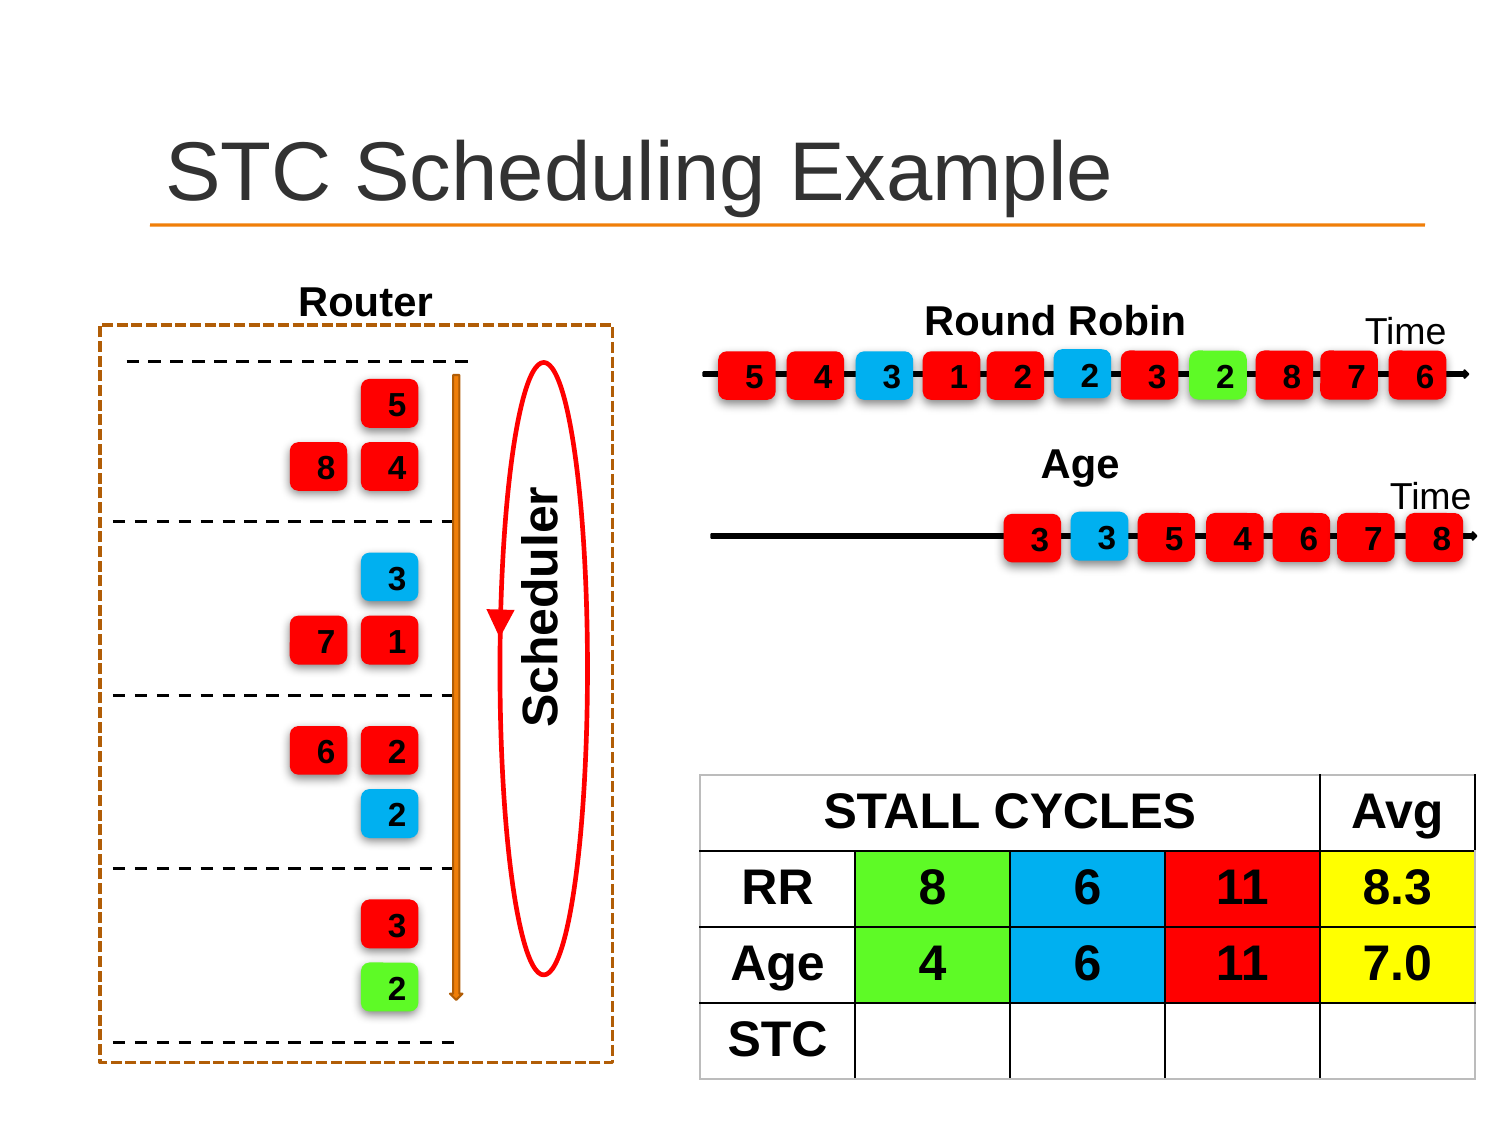

# STC Scheduling Example

Router
Round Robin
Time

2
3
2
8
7
6
5
4
3
1
2

5
Age
8
4
Time
Scheduler
3
5
4
6
7
8
3
3
7
1
6
2
| STALL CYCLES |  |  |  | Avg |
| --- | --- | --- | --- | --- |
| RR | 8 | 6 | 11 | 8.3 |
| Age | 4 | 6 | 11 | 7.0 |
| STC |  |  |  |  |
2
3
2